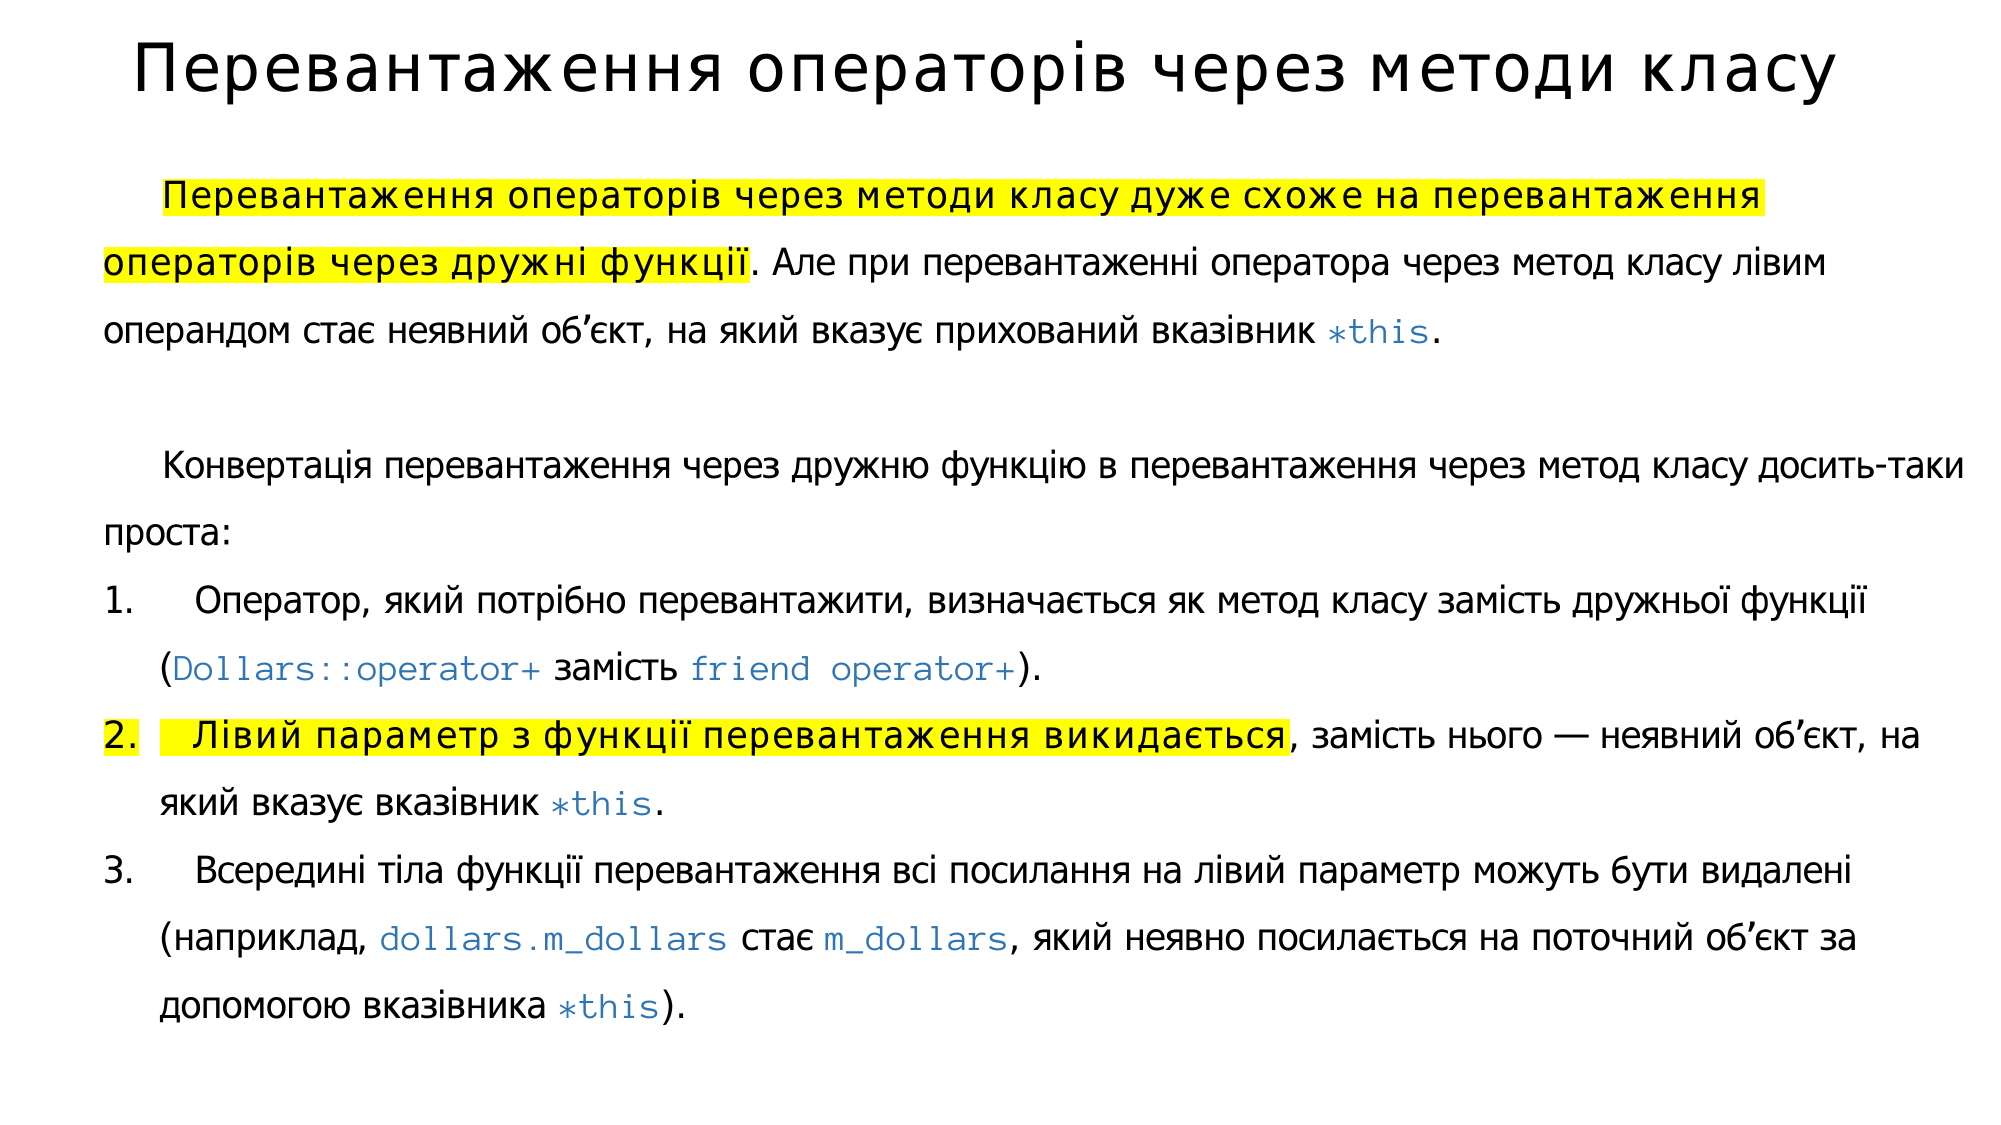

# Перевантаження операторів через методи класу
Перевантаження операторів через методи класу дуже схоже на перевантаження операторів через дружні функції. Але при перевантаженні оператора через метод класу лівим операндом стає неявний об’єкт, на який вказує прихований вказівник *this.

Конвертація перевантаження через дружню функцію в перевантаження через метод класу досить-таки проста:
   Оператор, який потрібно перевантажити, визначається як метод класу замість дружньої функції (Dollars::operator+ замість friend operator+).
   Лівий параметр з функції перевантаження викидається, замість нього — неявний об’єкт, на який вказує вказівник *this.
   Всередині тіла функції перевантаження всі посилання на лівий параметр можуть бути видалені (наприклад, dollars.m_dollars стає m_dollars, який неявно посилається на поточний об’єкт за допомогою вказівника *this).